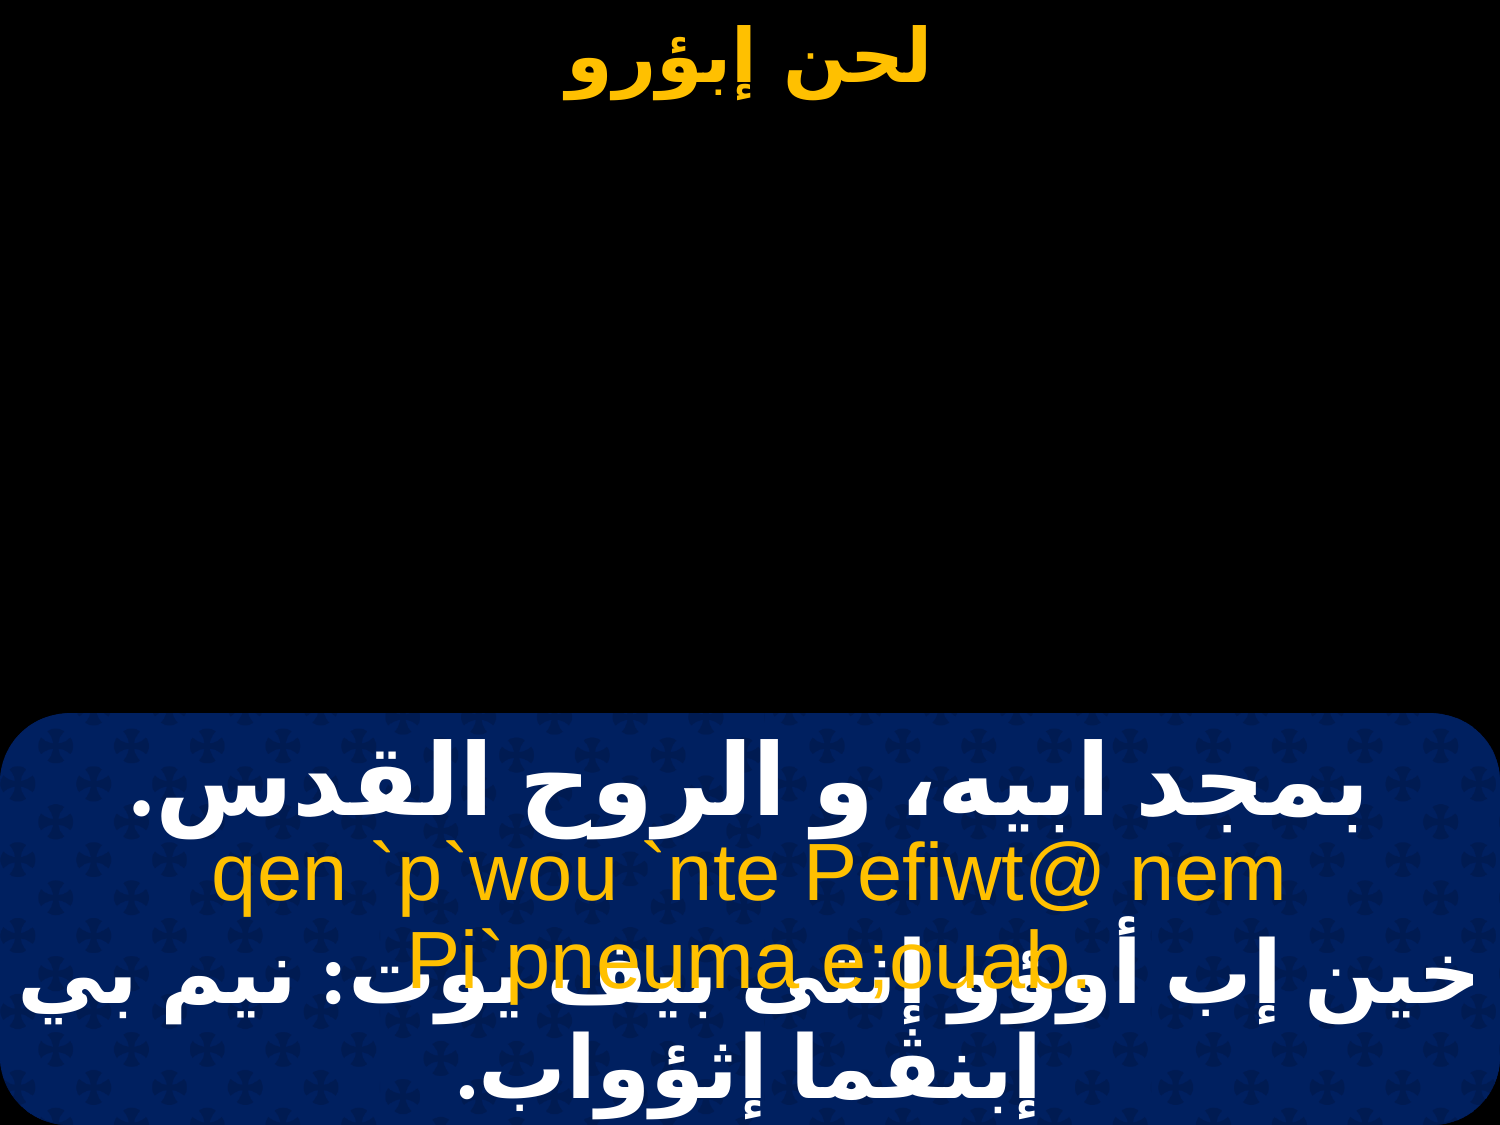

بمجد ابيه، و الروح القدس.
qen `p`wou `nte Pefiwt@ nem Pi`pneuma e;ouab.
خين إب أوؤو إنتى بيف يوت: نيم بي إبنڤما إثؤواب.